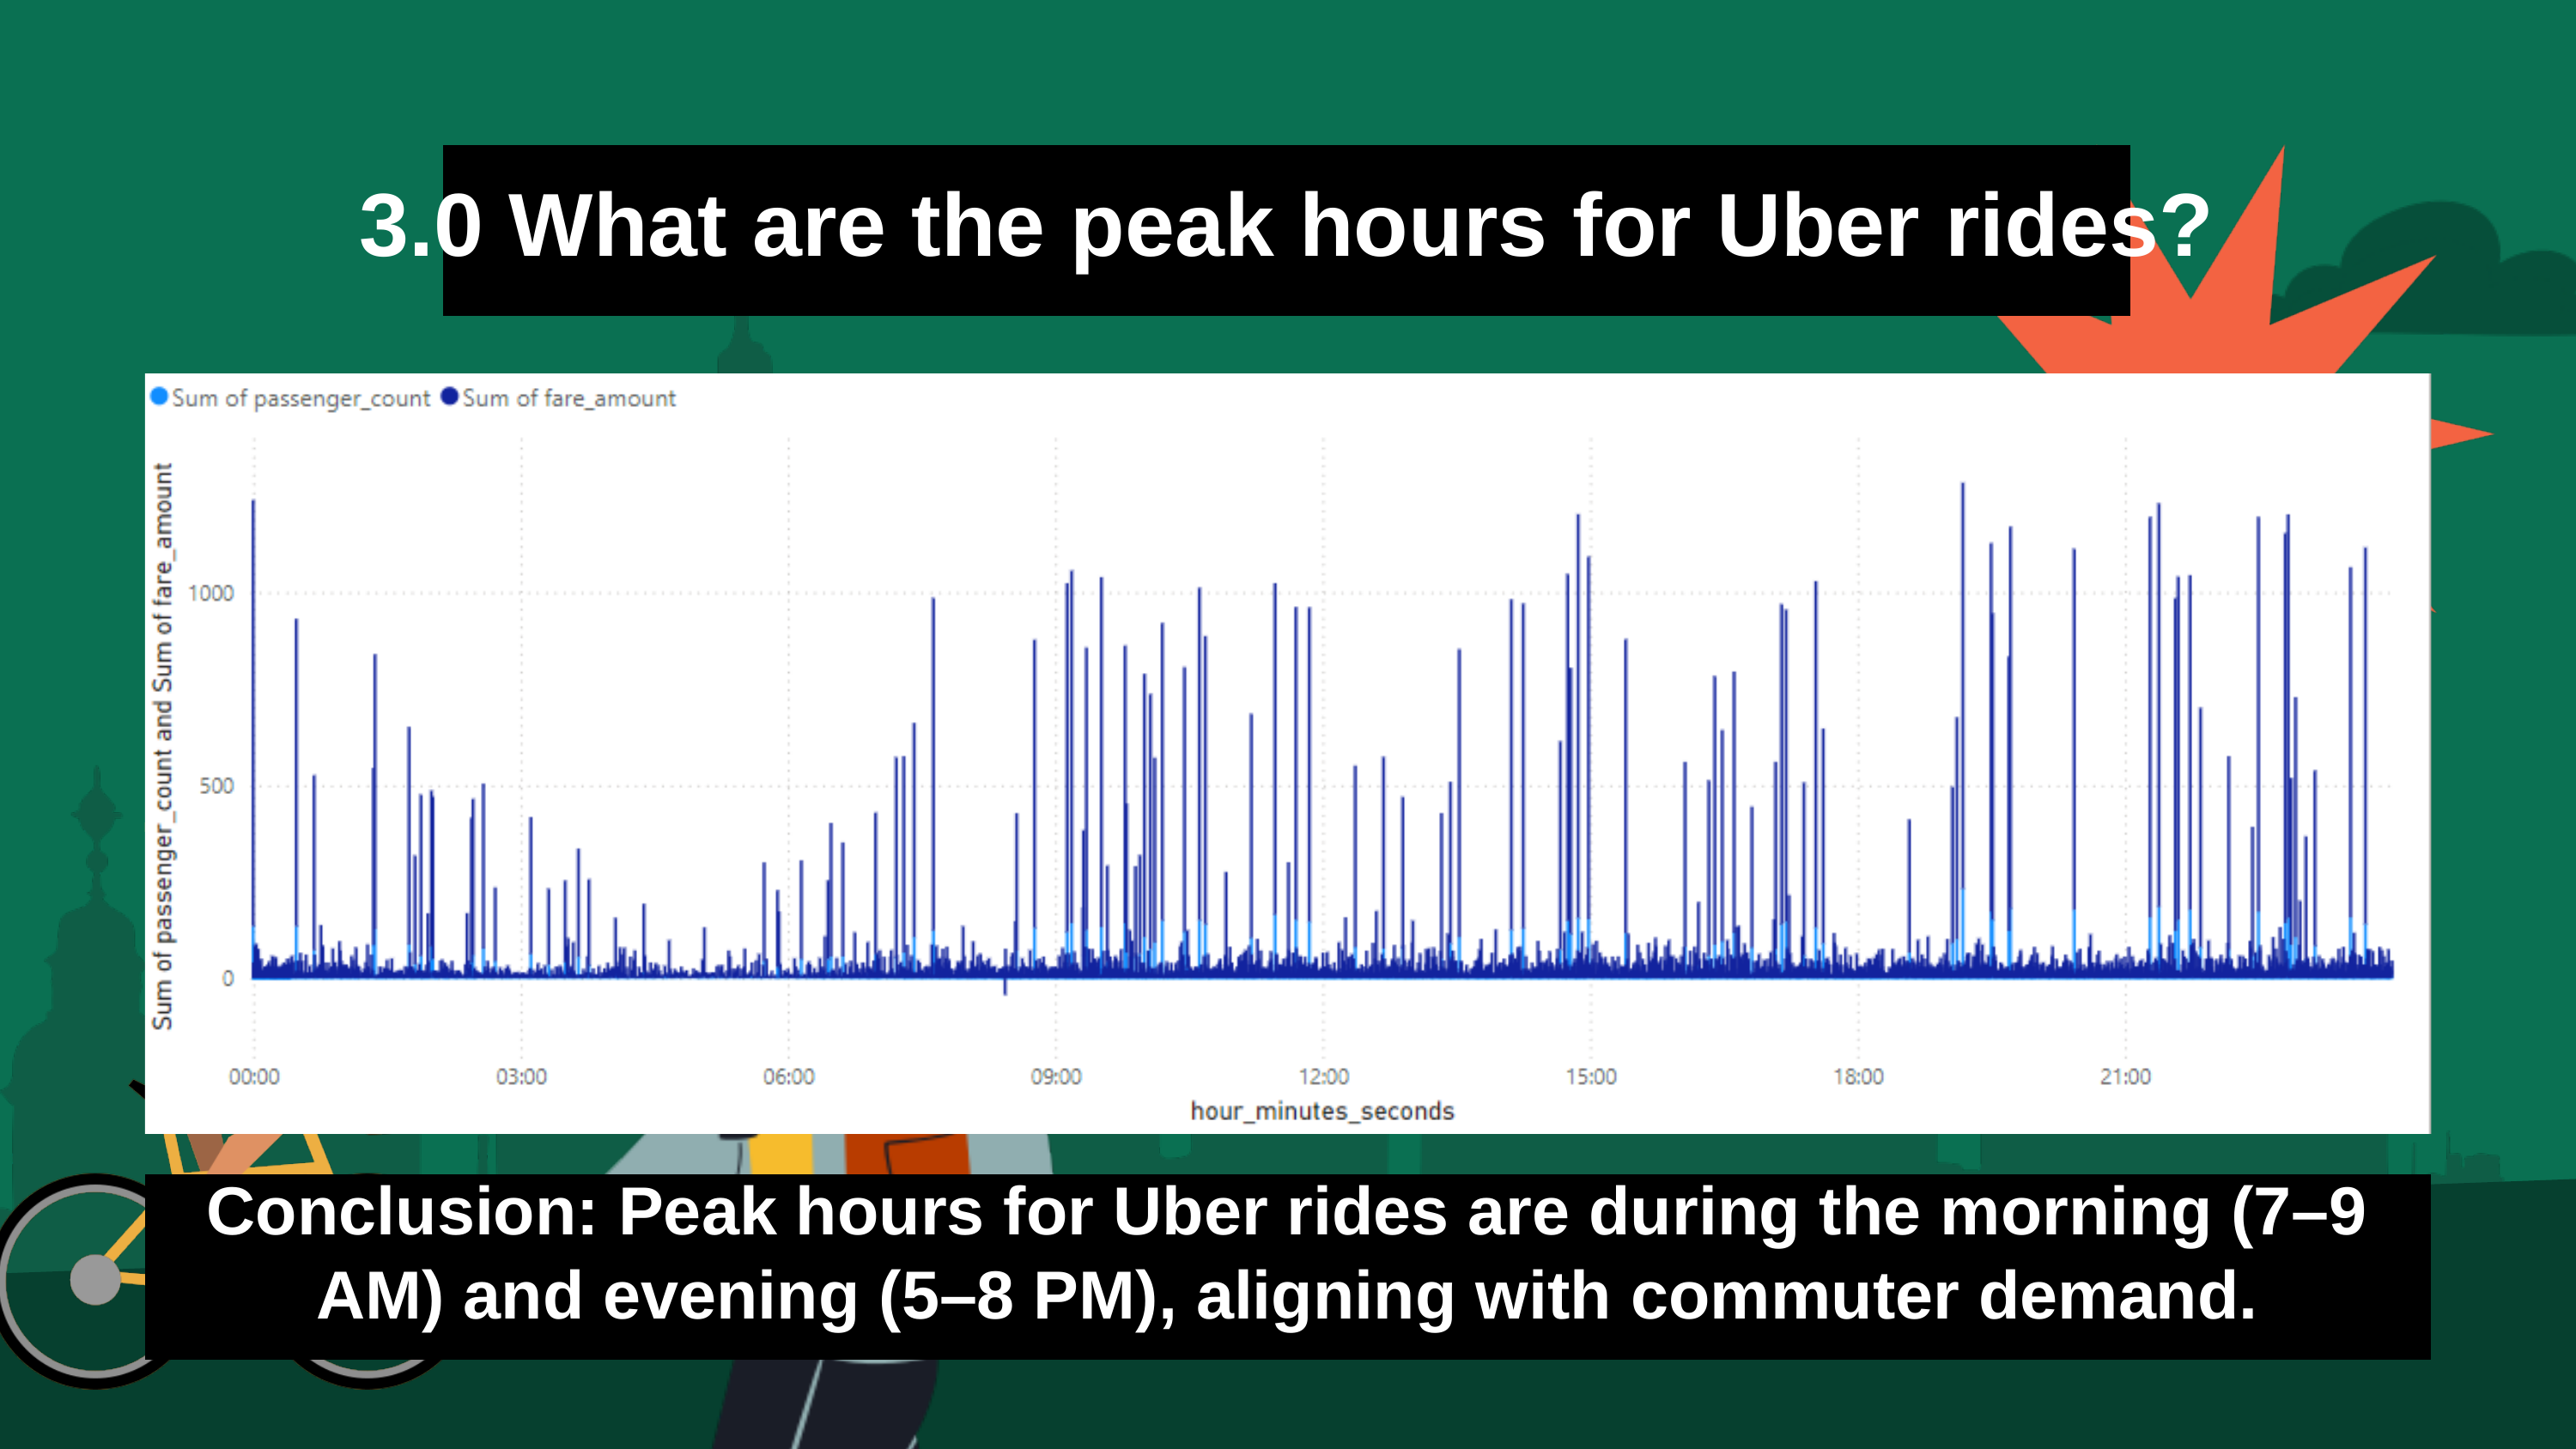

3.0 What are the peak hours for Uber rides?

Conclusion: Peak hours for Uber rides are during the morning (7–9 AM) and evening (5–8 PM), aligning with commuter demand.